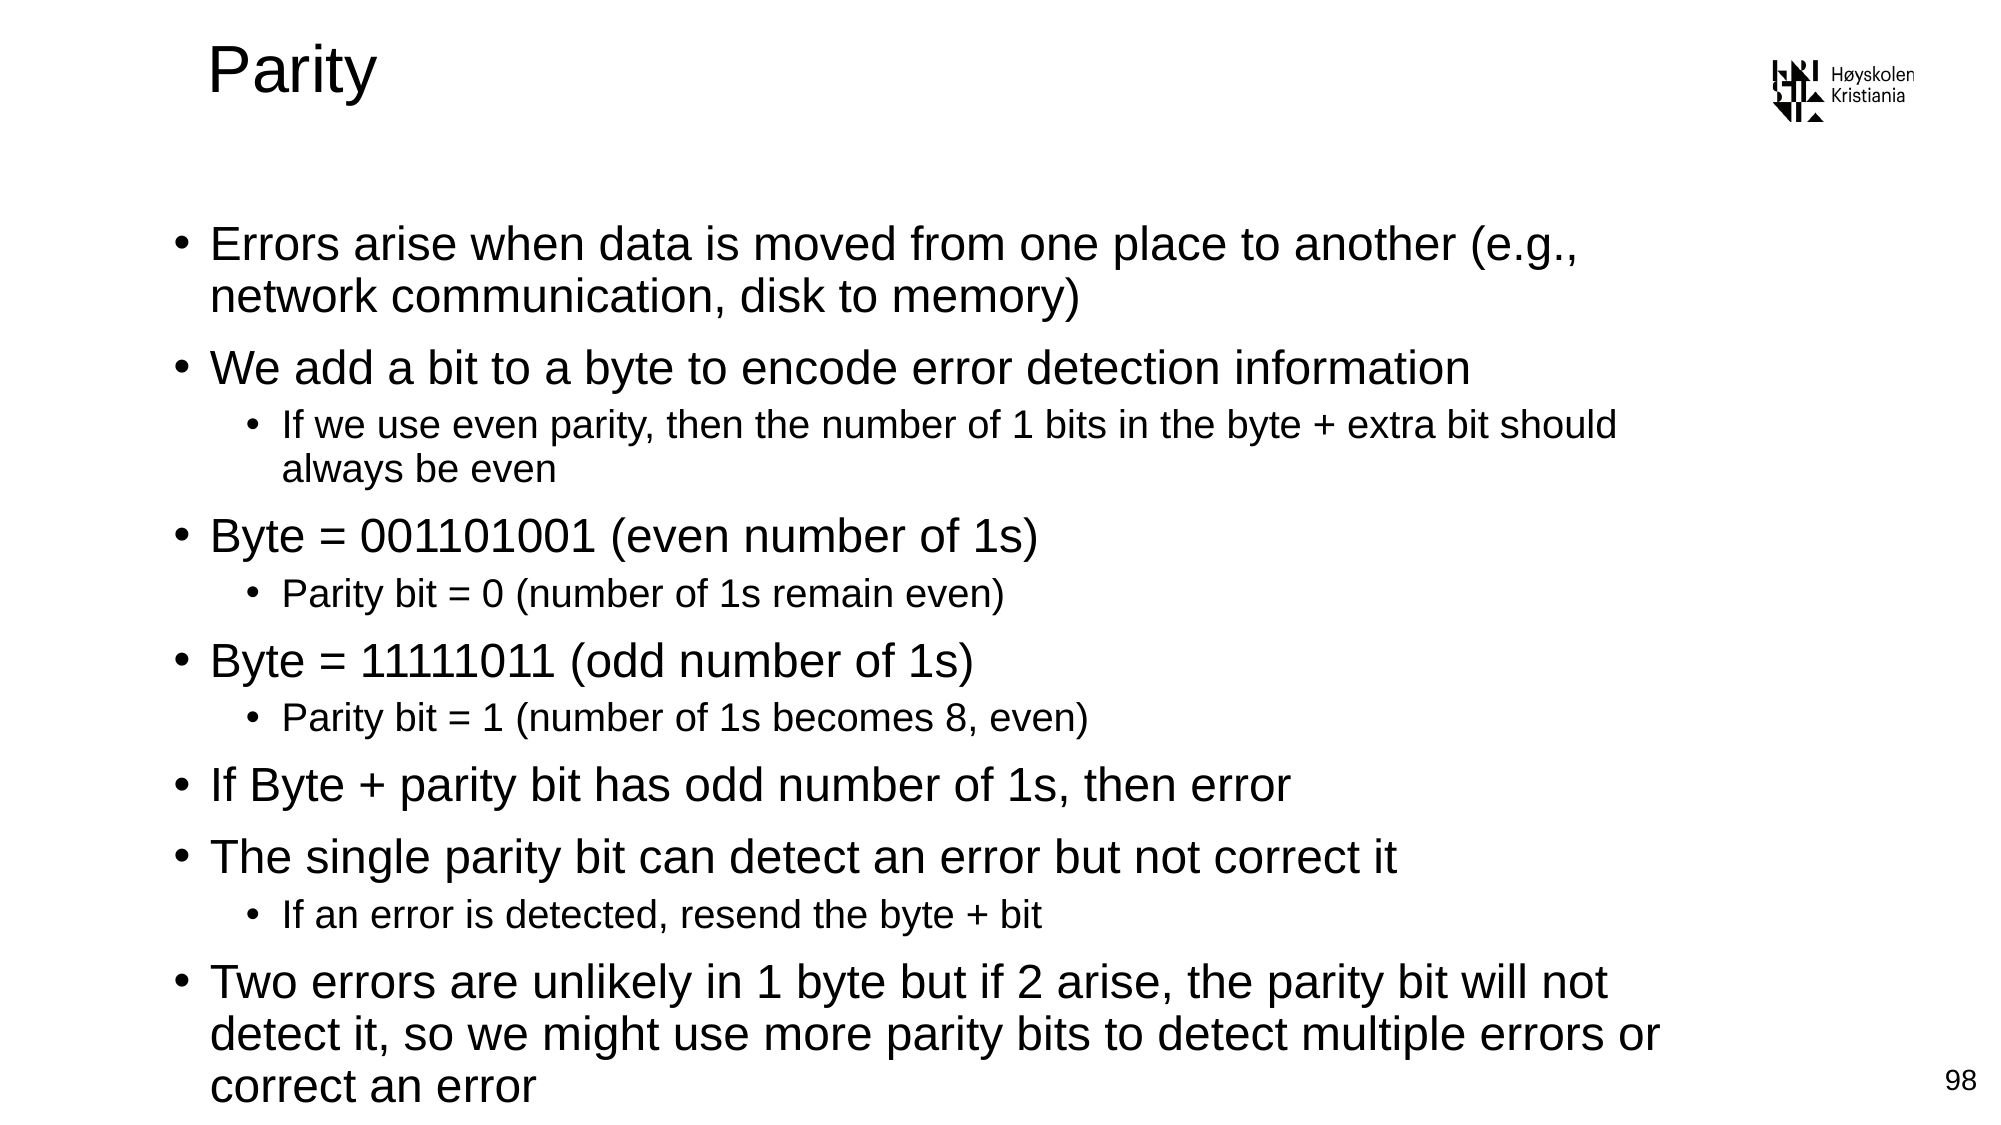

# Parity
Errors arise when data is moved from one place to another (e.g., network communication, disk to memory)
We add a bit to a byte to encode error detection information
If we use even parity, then the number of 1 bits in the byte + extra bit should always be even
Byte = 001101001 (even number of 1s)
Parity bit = 0 (number of 1s remain even)
Byte = 11111011 (odd number of 1s)
Parity bit = 1 (number of 1s becomes 8, even)
If Byte + parity bit has odd number of 1s, then error
The single parity bit can detect an error but not correct it
If an error is detected, resend the byte + bit
Two errors are unlikely in 1 byte but if 2 arise, the parity bit will not detect it, so we might use more parity bits to detect multiple errors or correct an error